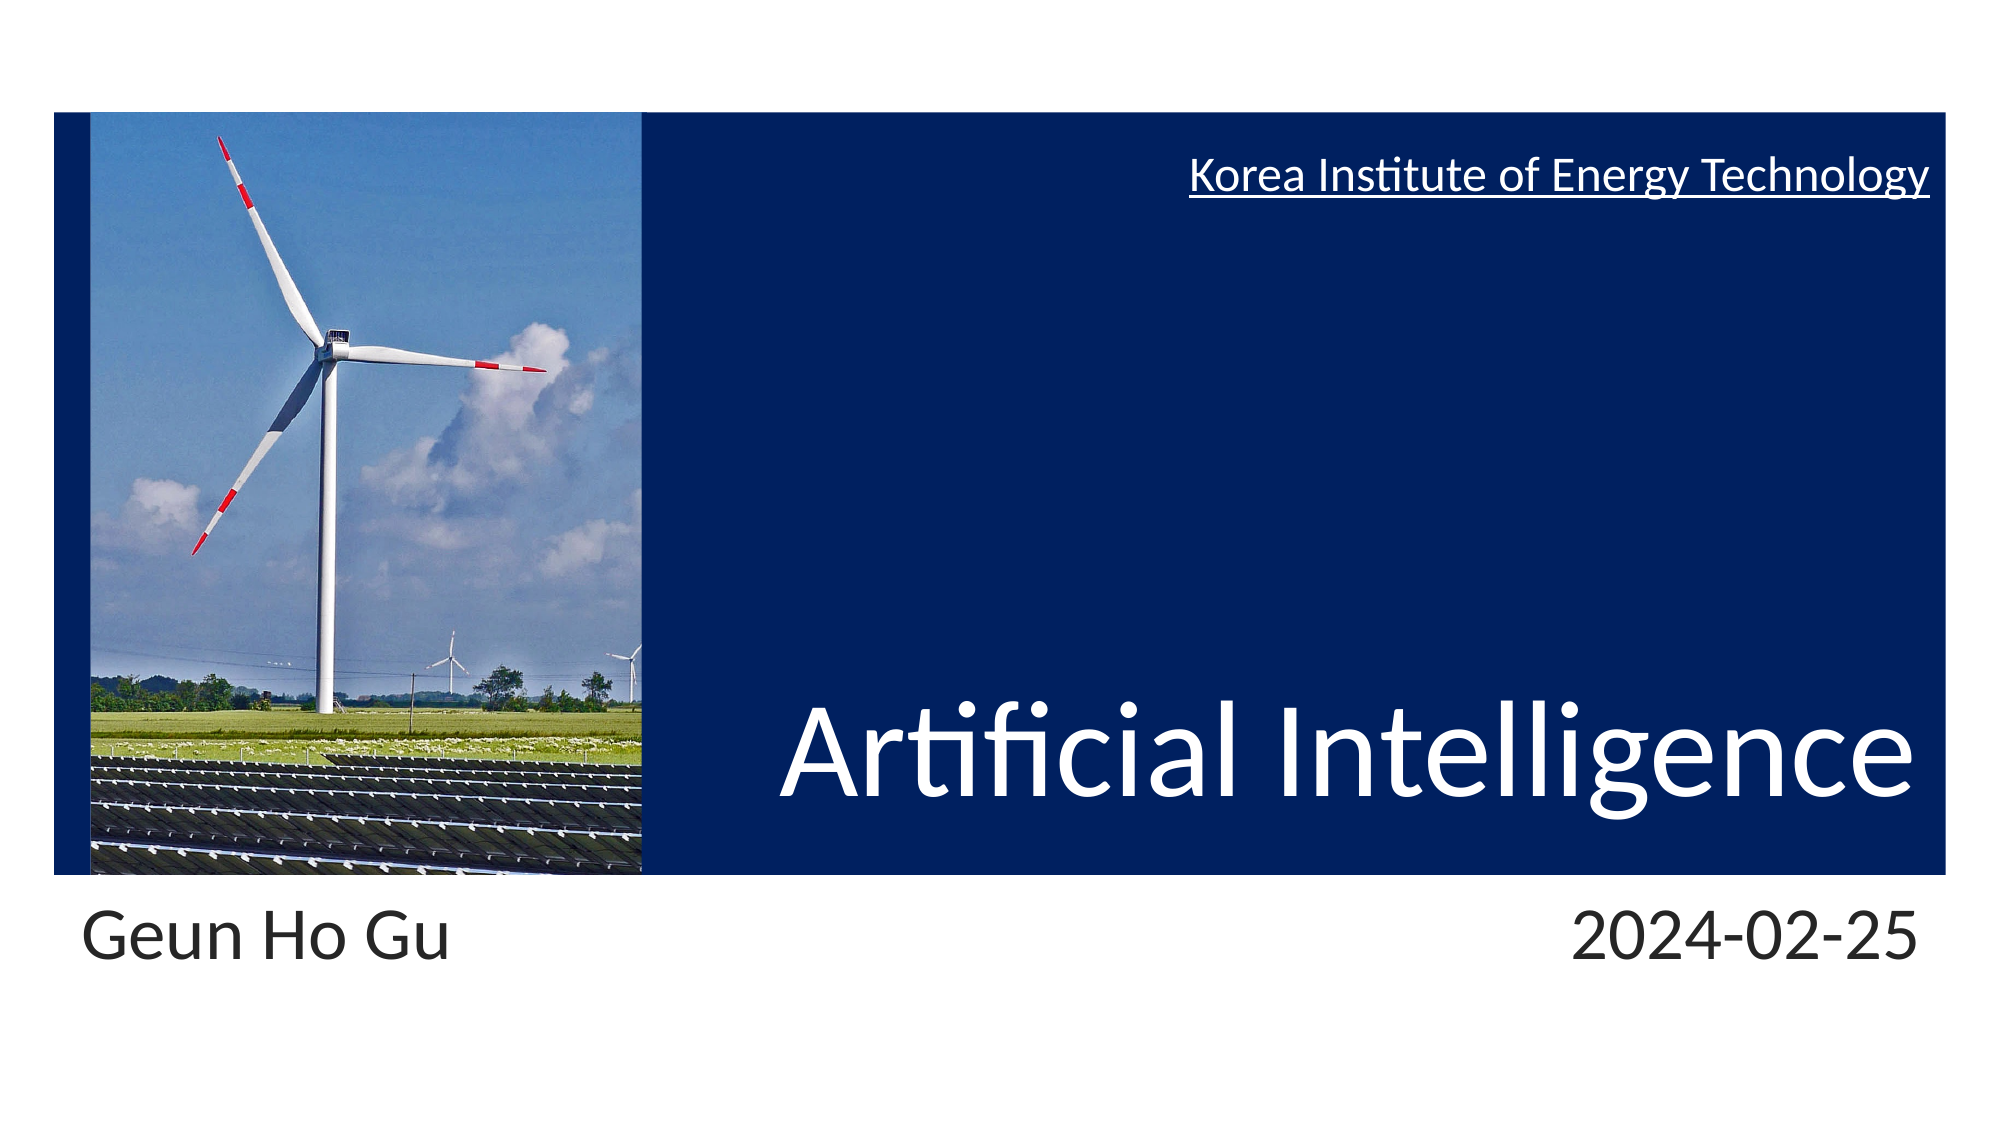

Korea Institute of Energy Technology
# Artificial Intelligence
Geun Ho Gu
2024-02-25